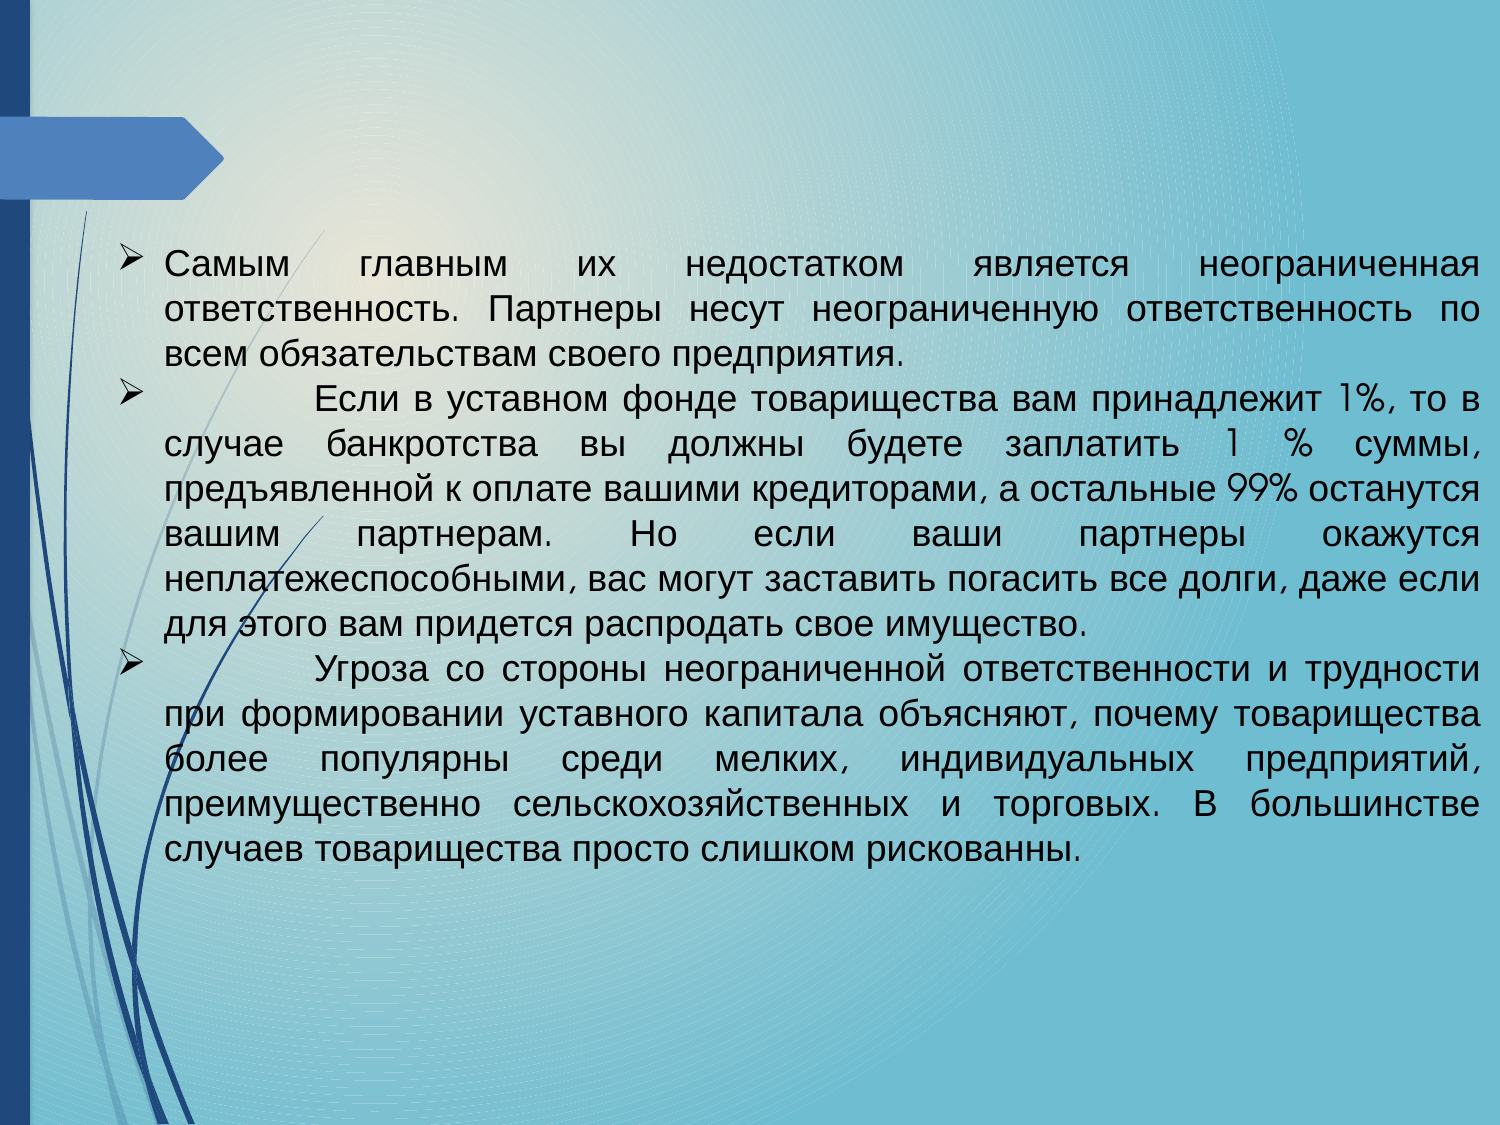

Самым главным их недостатком является неограниченная ответственность. Партнеры несут неограниченную ответственность по всем обязательствам своего предприятия.
	Если в уставном фонде товарищества вам принадлежит 1%, то в случае банкротства вы должны будете заплатить 1 % суммы, предъявленной к оплате вашими кредиторами, а остальные 99% останутся вашим партнерам. Но если ваши партнеры окажутся неплатежеспособными, вас могут заставить погасить все долги, даже если для этого вам придется распродать свое имущество.
	Угроза со стороны неограниченной ответственности и трудности при формировании уставного капитала объясняют, почему товарищества более популярны среди мелких, индивидуальных предприятий, преимущественно сельскохозяйственных и торговых. В большинстве случаев товарищества просто слишком рискованны.